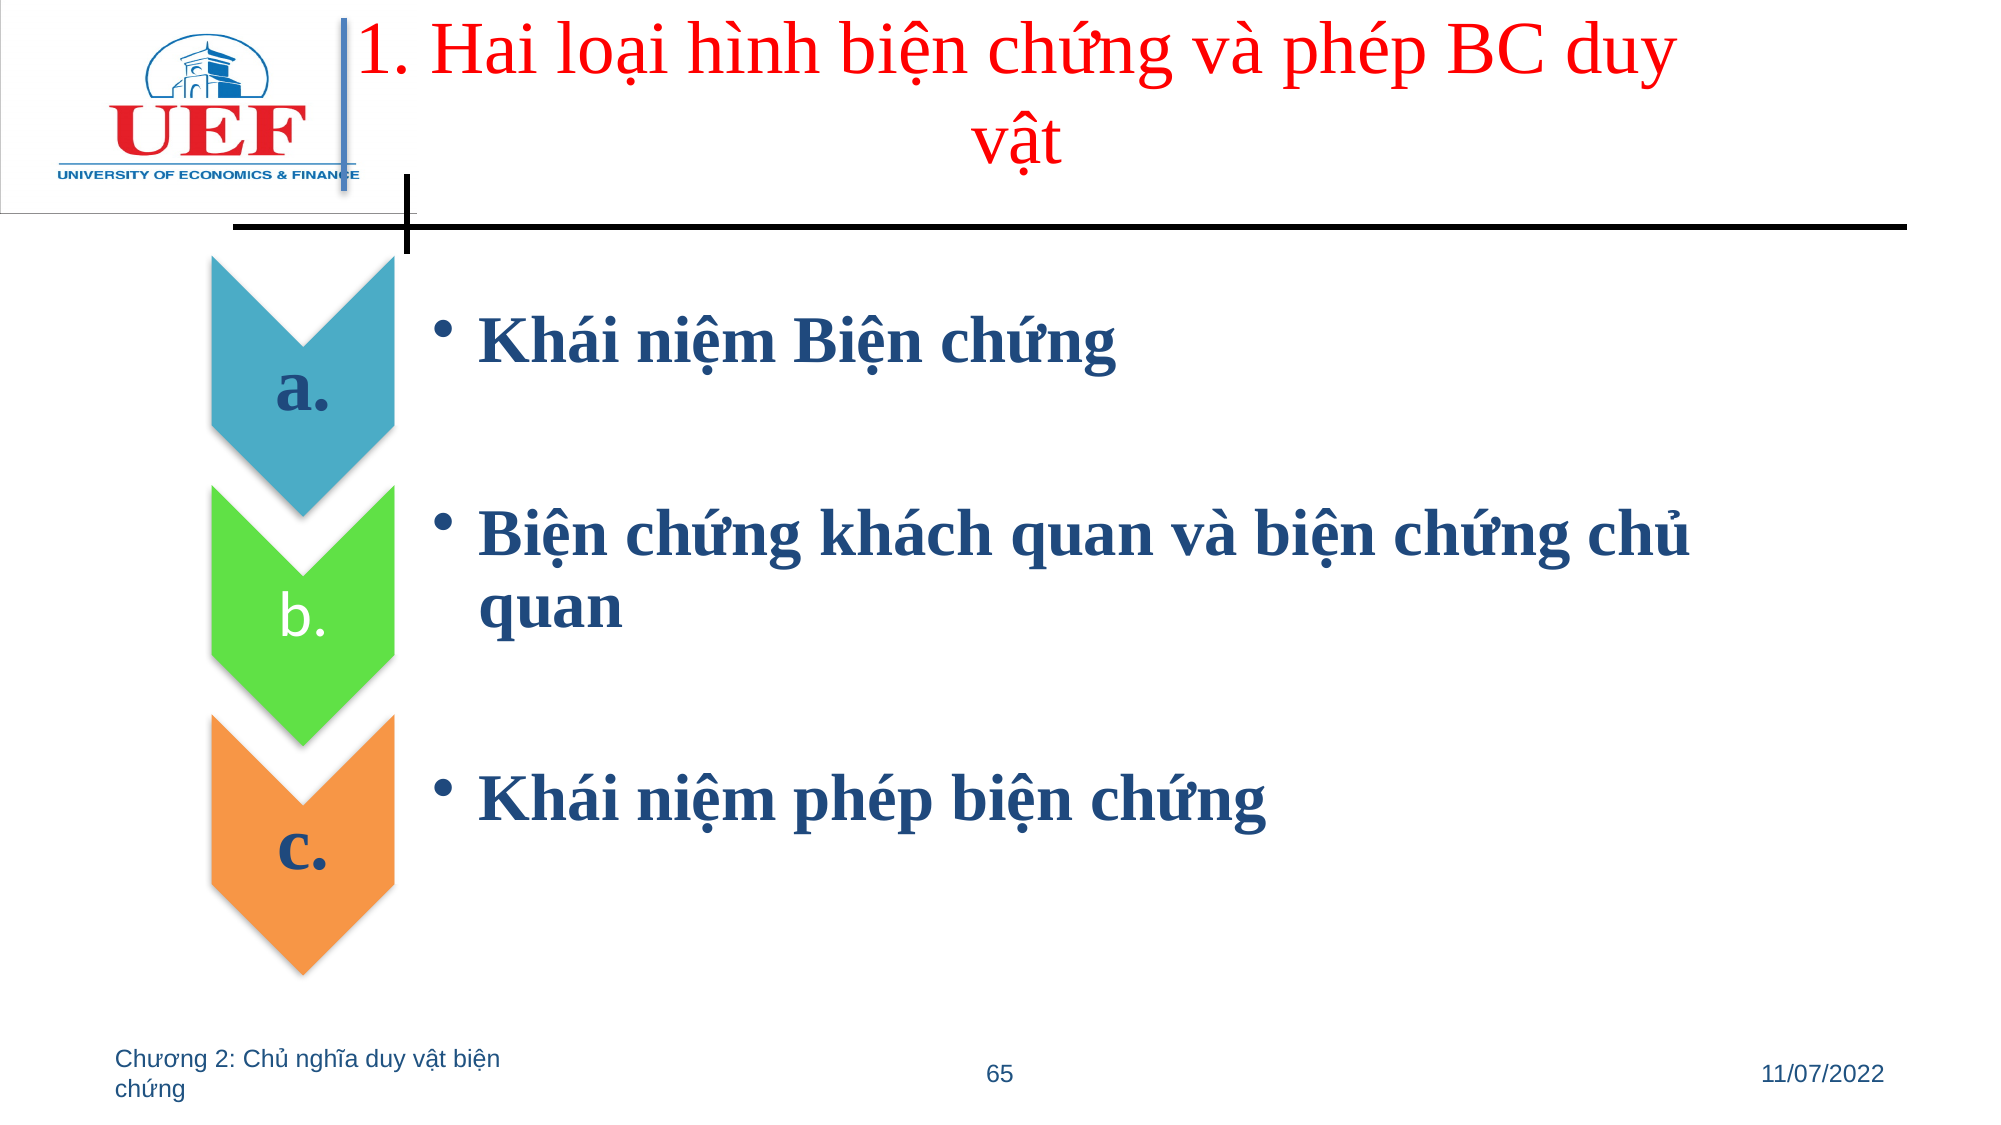

# 1. Hai loại hình biện chứng và phép BC duy vật
a.
Khái niệm Biện chứng
b.
Biện chứng khách quan và biện chứng chủ quan
c.
Khái niệm phép biện chứng
Chương 2: Chủ nghĩa duy vật biện chứng
65
11/07/2022